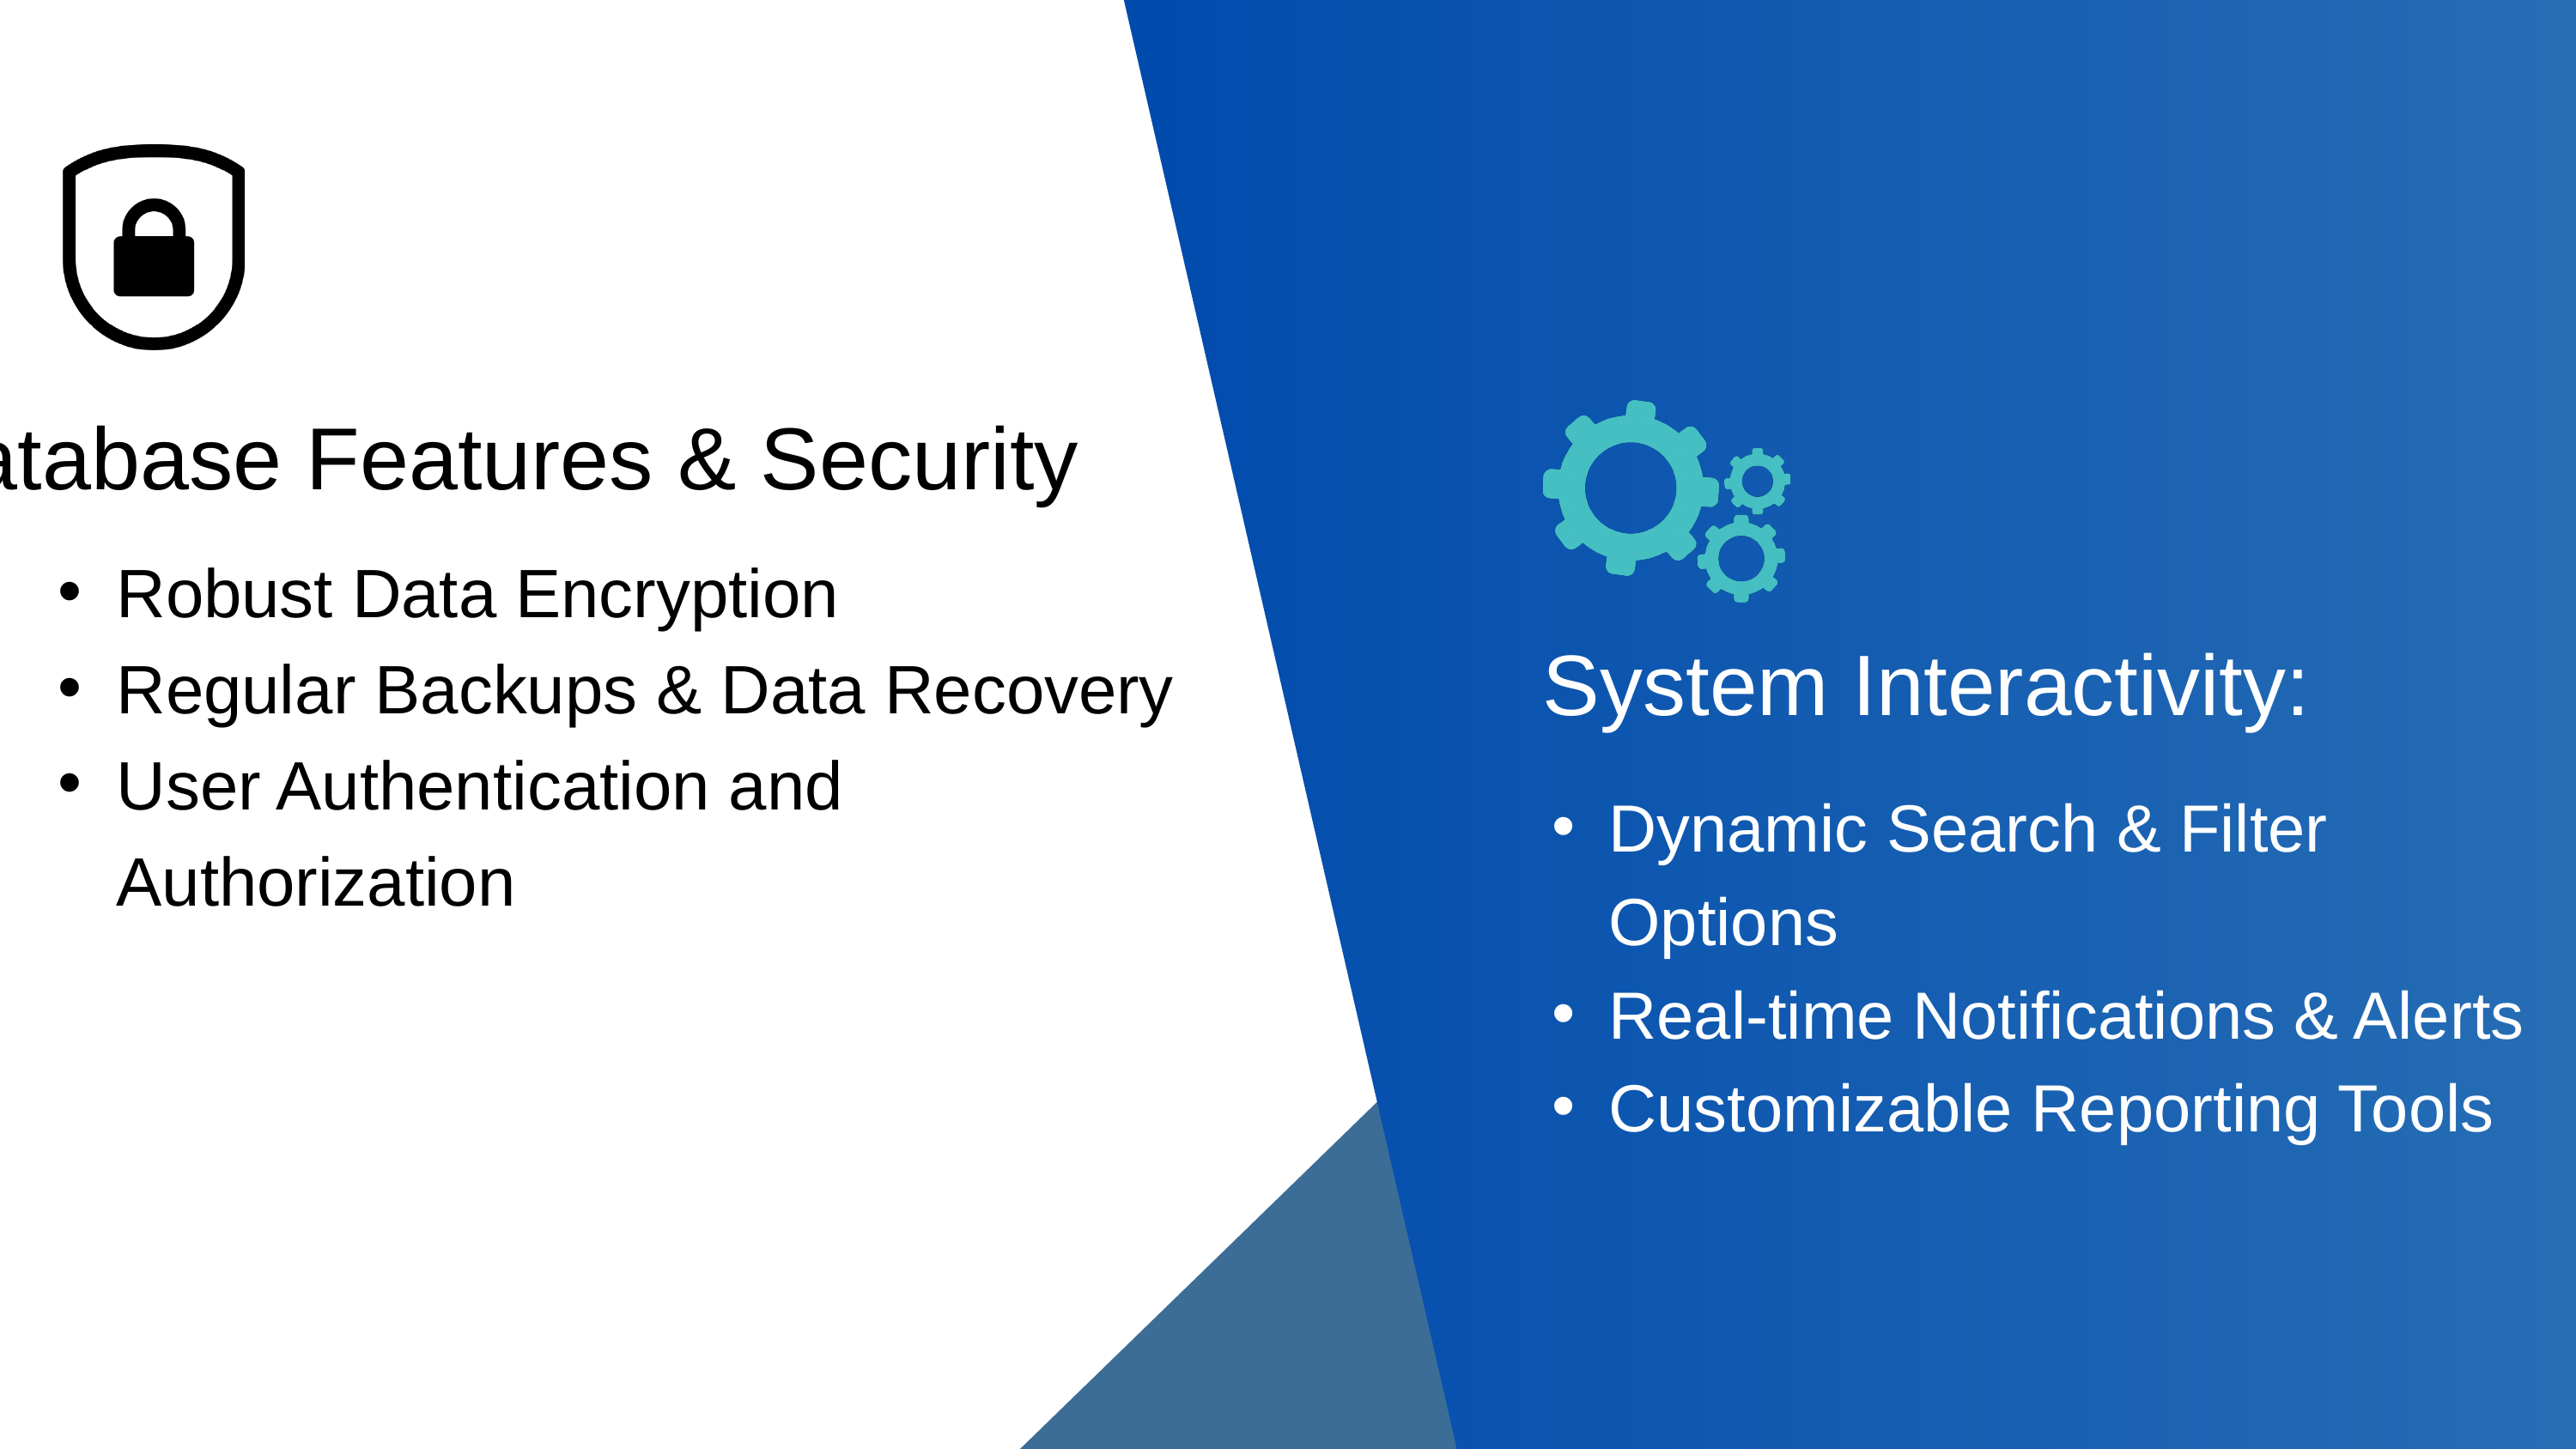

Database Features & Security

Robust Data Encryption
Regular Backups & Data Recovery
User Authentication and Authorization
System Interactivity:
Dynamic Search & Filter Options
Real-time Notifications & Alerts
Customizable Reporting Tools